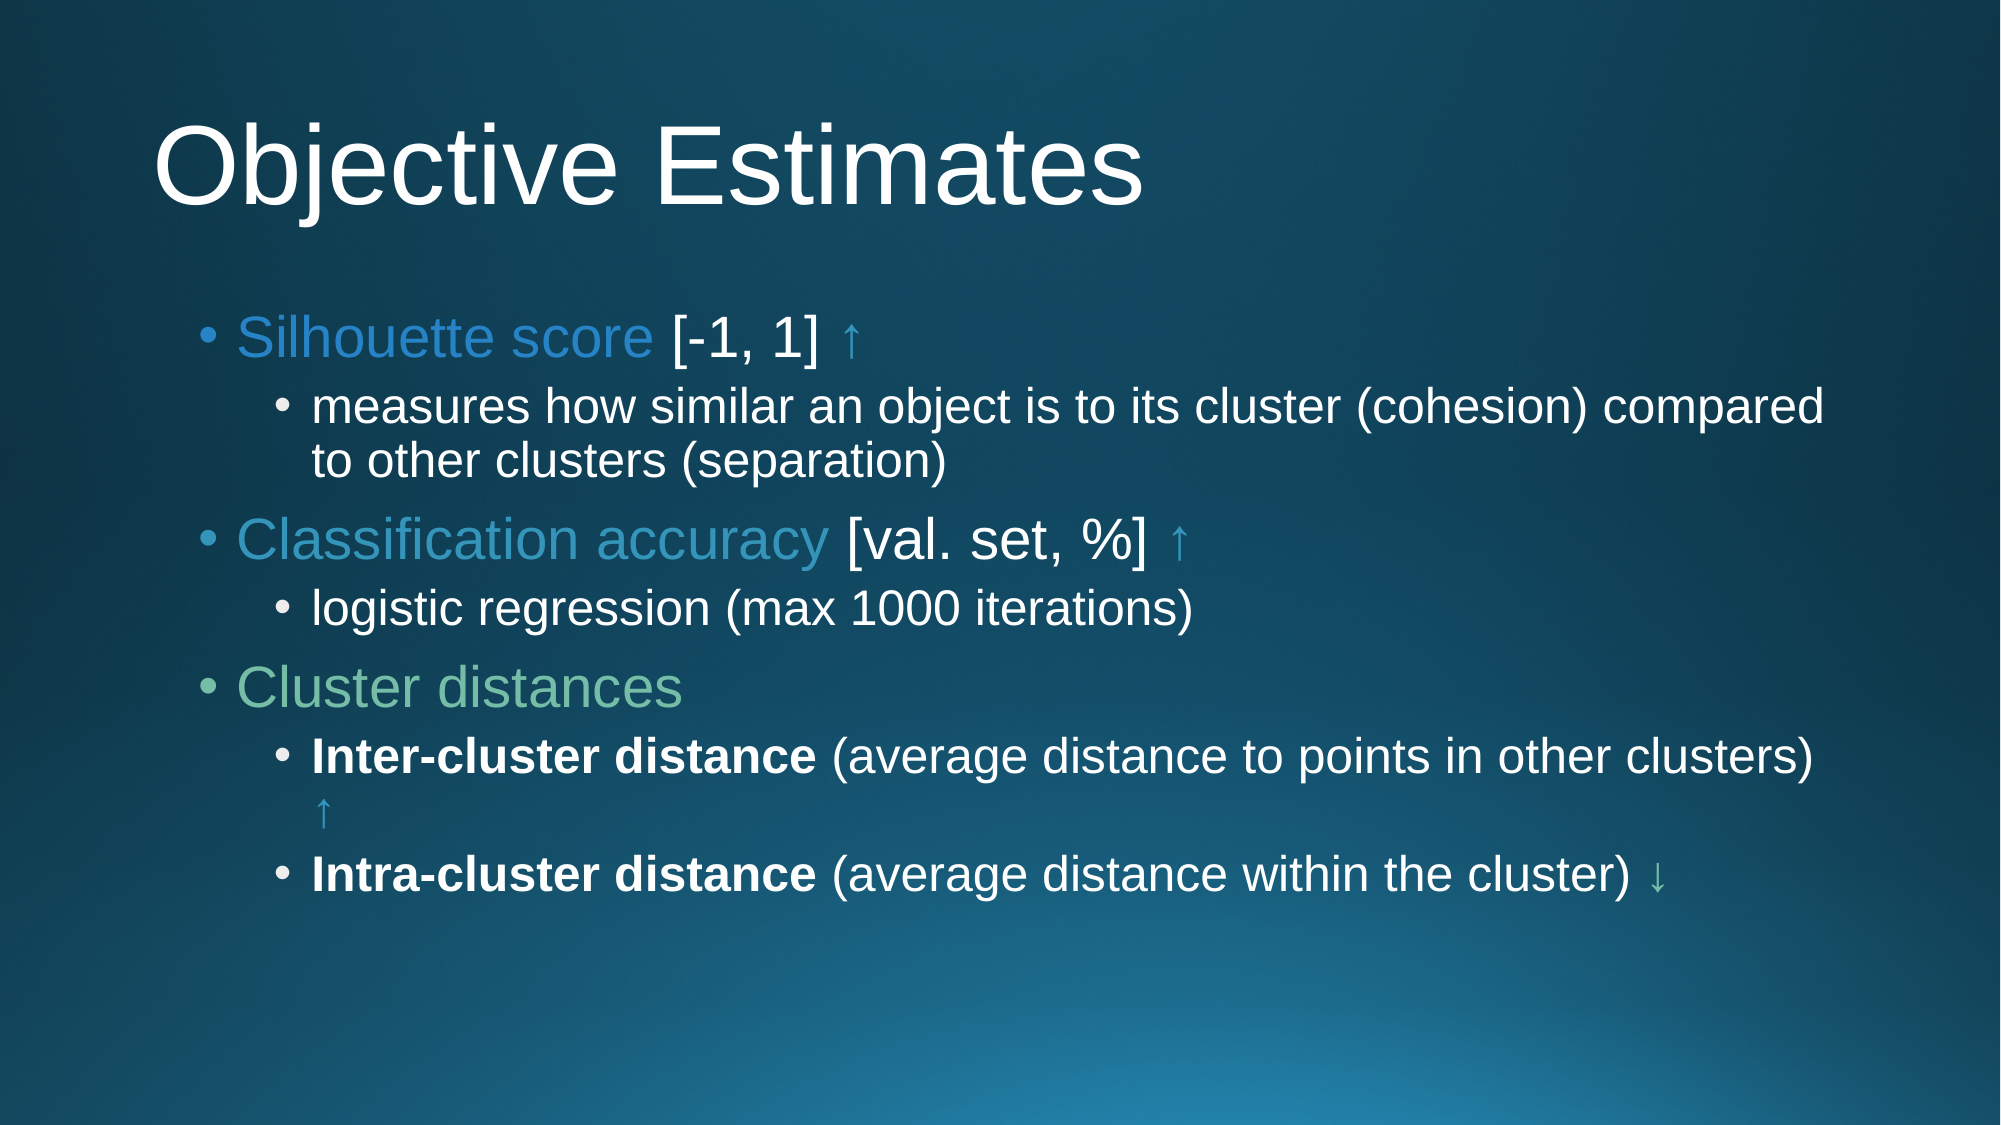

# Objective Estimates
Silhouette score [-1, 1] ↑
measures how similar an object is to its cluster (cohesion) compared to other clusters (separation)
Classification accuracy [val. set, %] ↑
logistic regression (max 1000 iterations)
Cluster distances
Inter-cluster distance (average distance to points in other clusters) ↑
Intra-cluster distance (average distance within the cluster) ↓